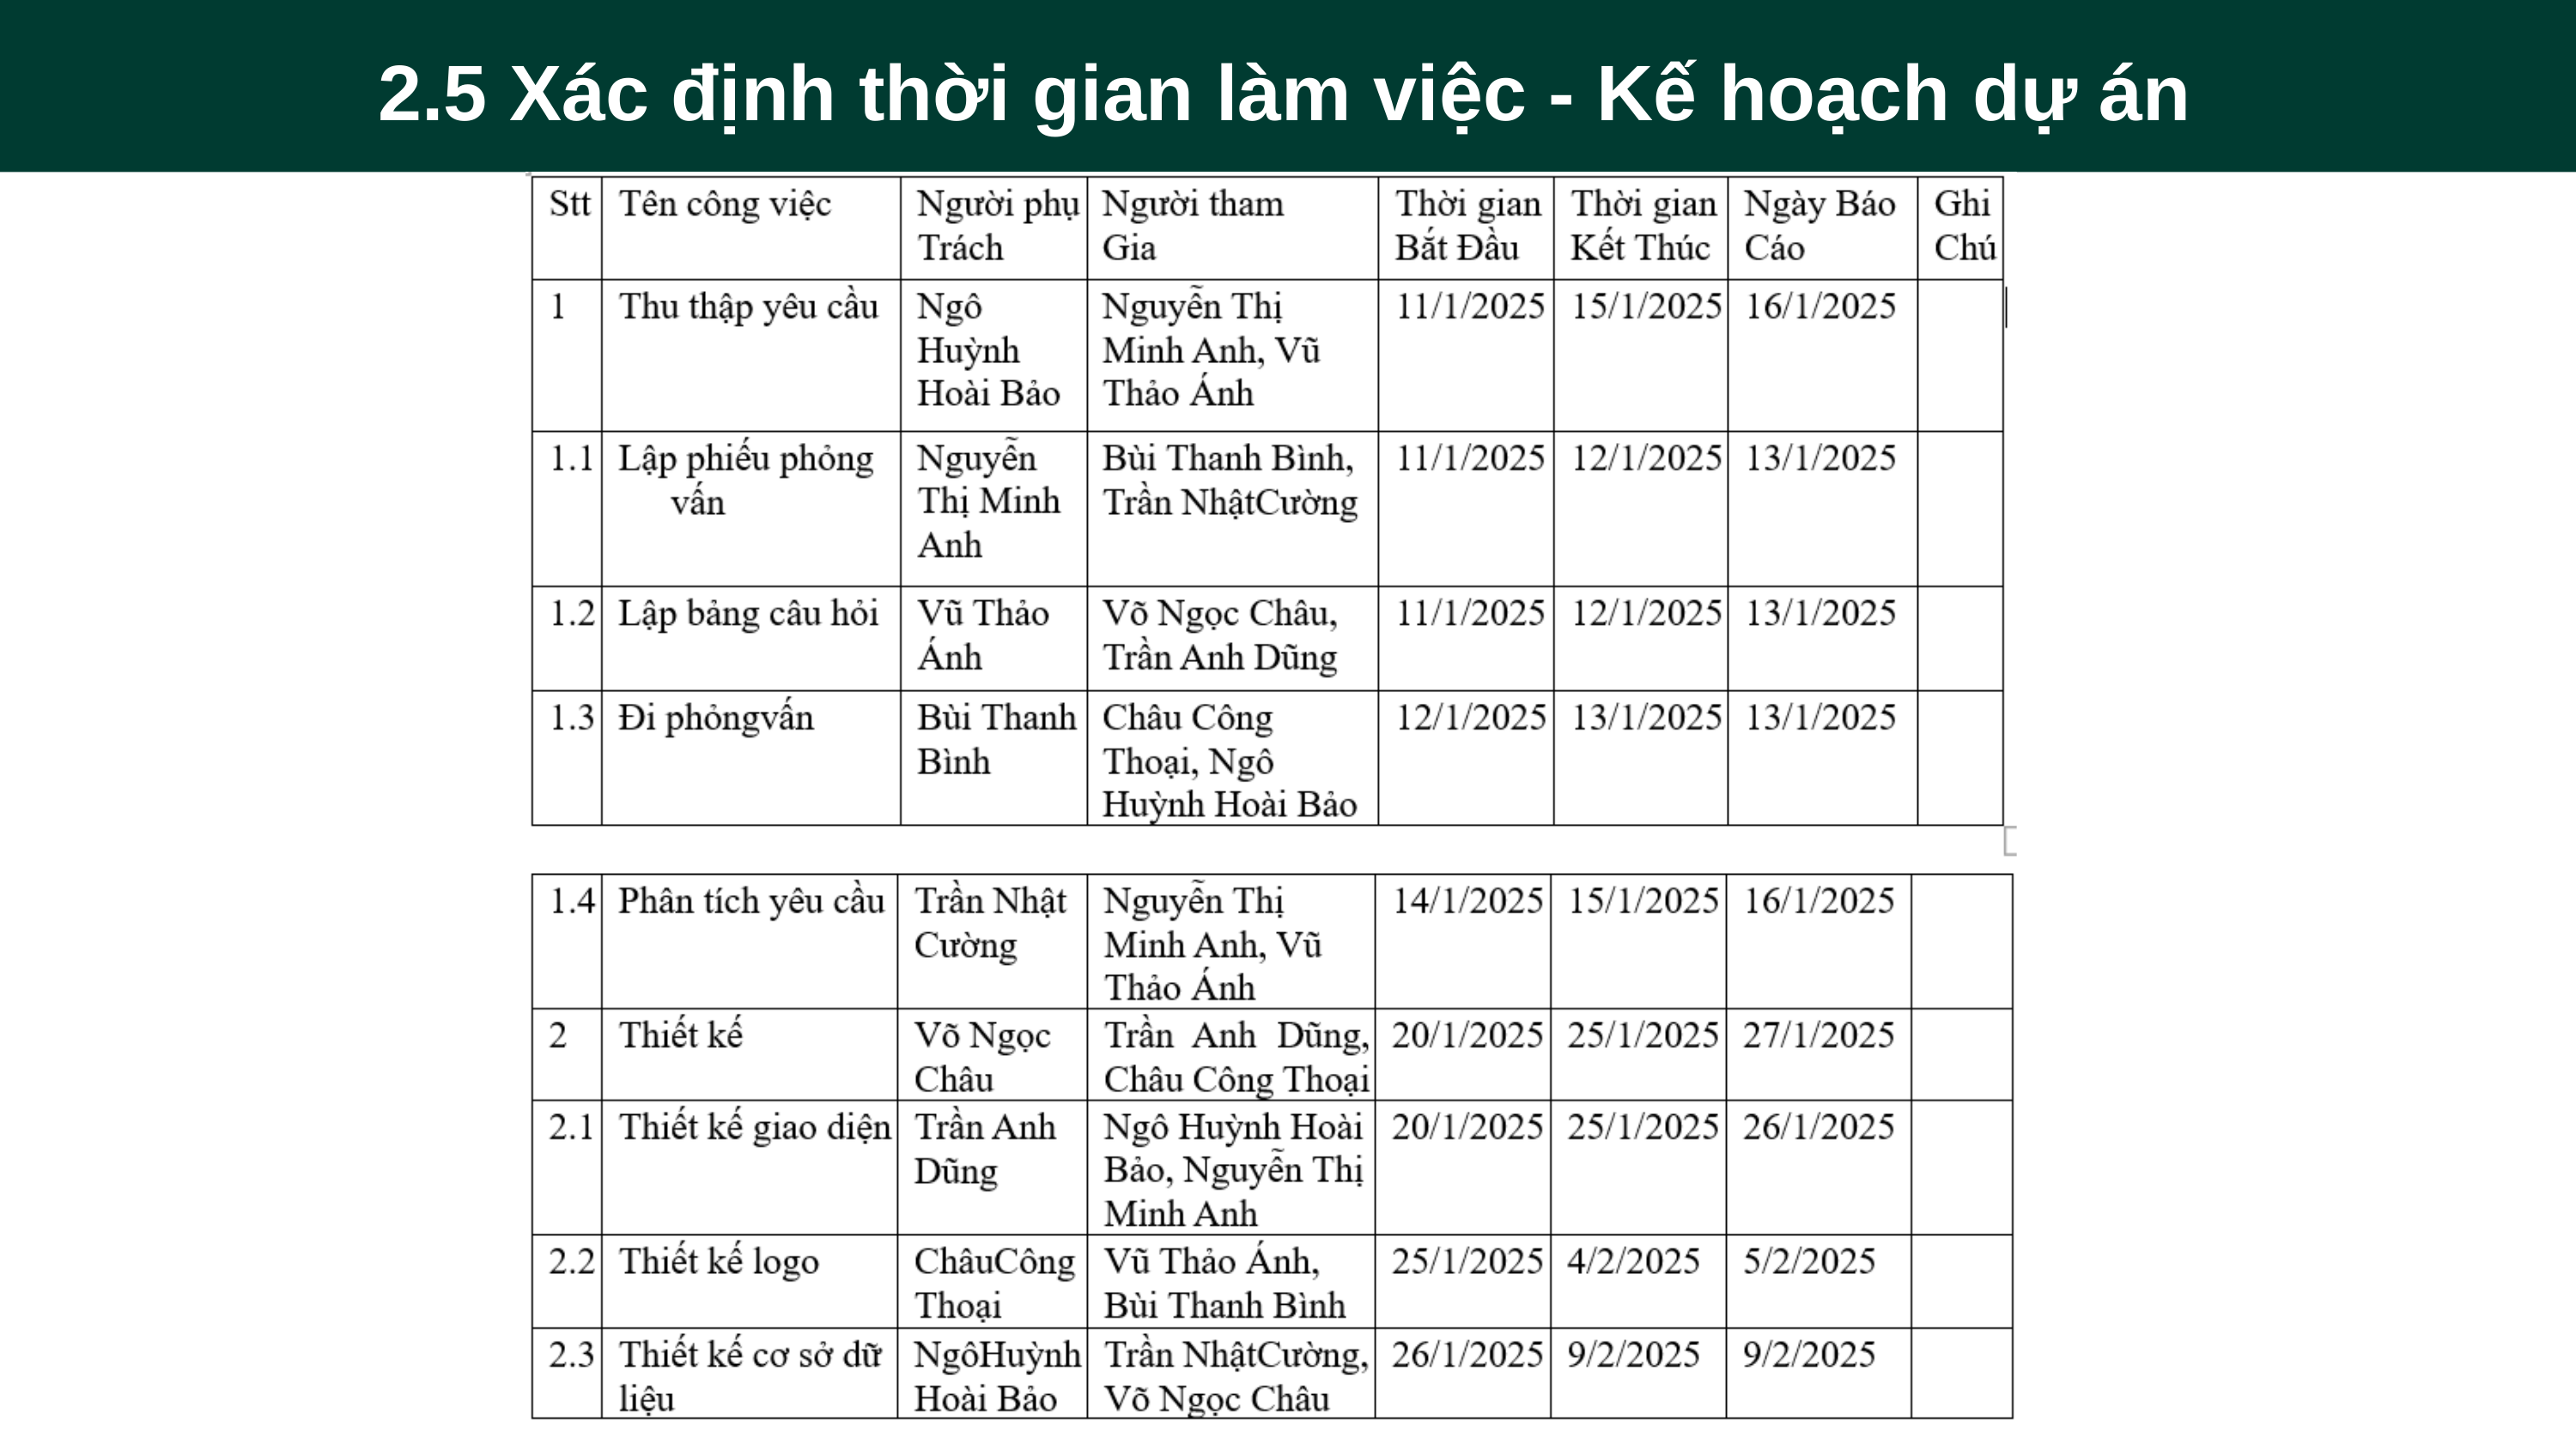

2.5 Xác định thời gian làm việc - Kế hoạch dự án